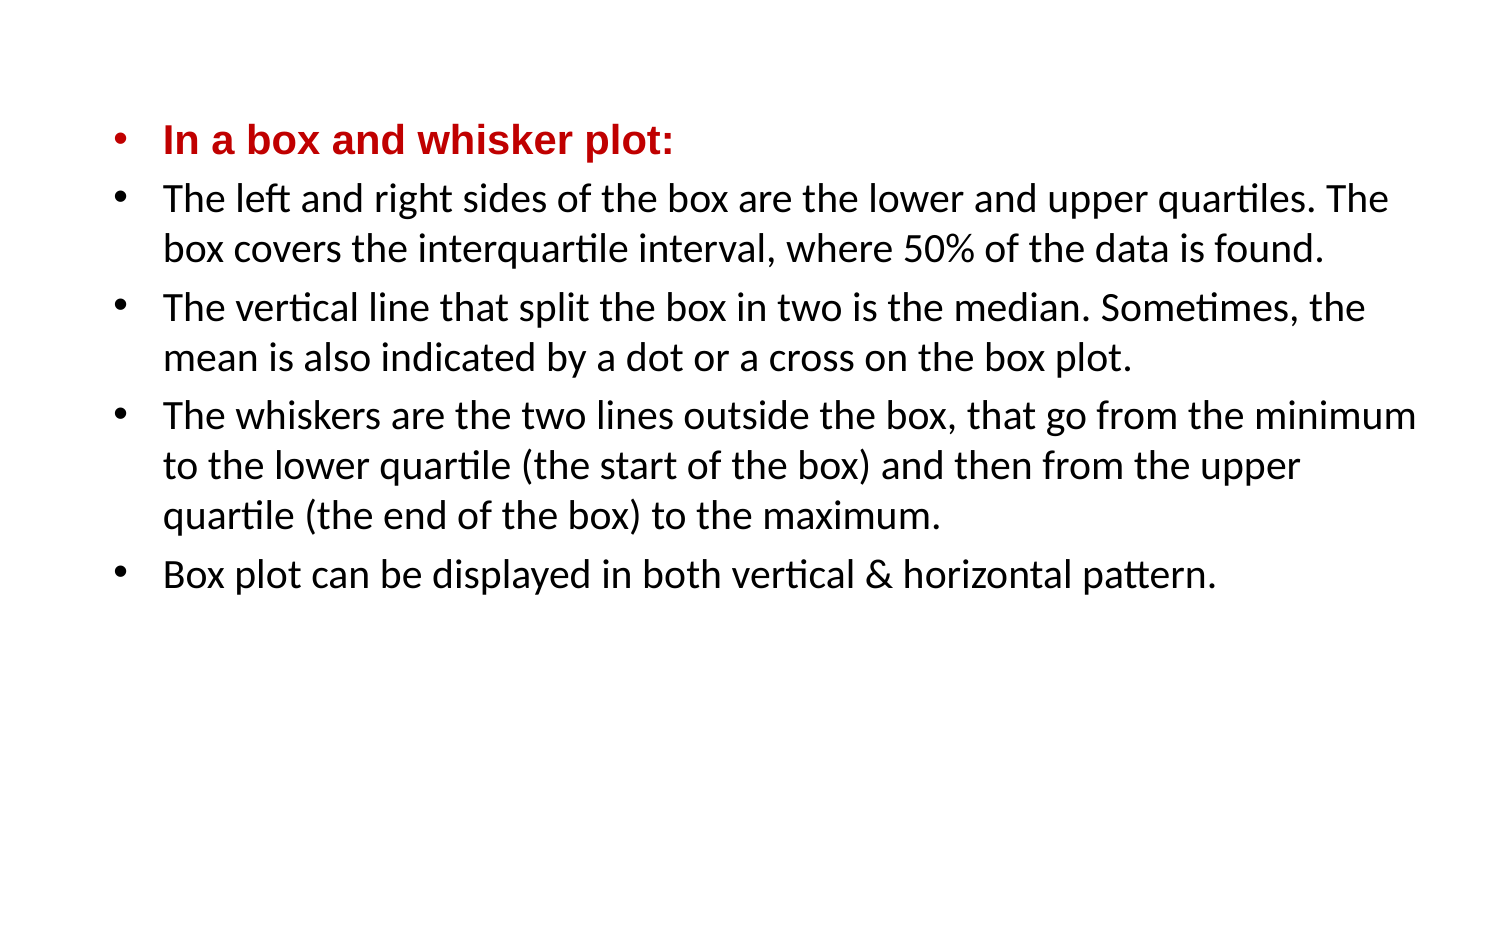

In a box and whisker plot:
The left and right sides of the box are the lower and upper quartiles. The box covers the interquartile interval, where 50% of the data is found.
The vertical line that split the box in two is the median. Sometimes, the mean is also indicated by a dot or a cross on the box plot.
The whiskers are the two lines outside the box, that go from the minimum to the lower quartile (the start of the box) and then from the upper quartile (the end of the box) to the maximum.
Box plot can be displayed in both vertical & horizontal pattern.